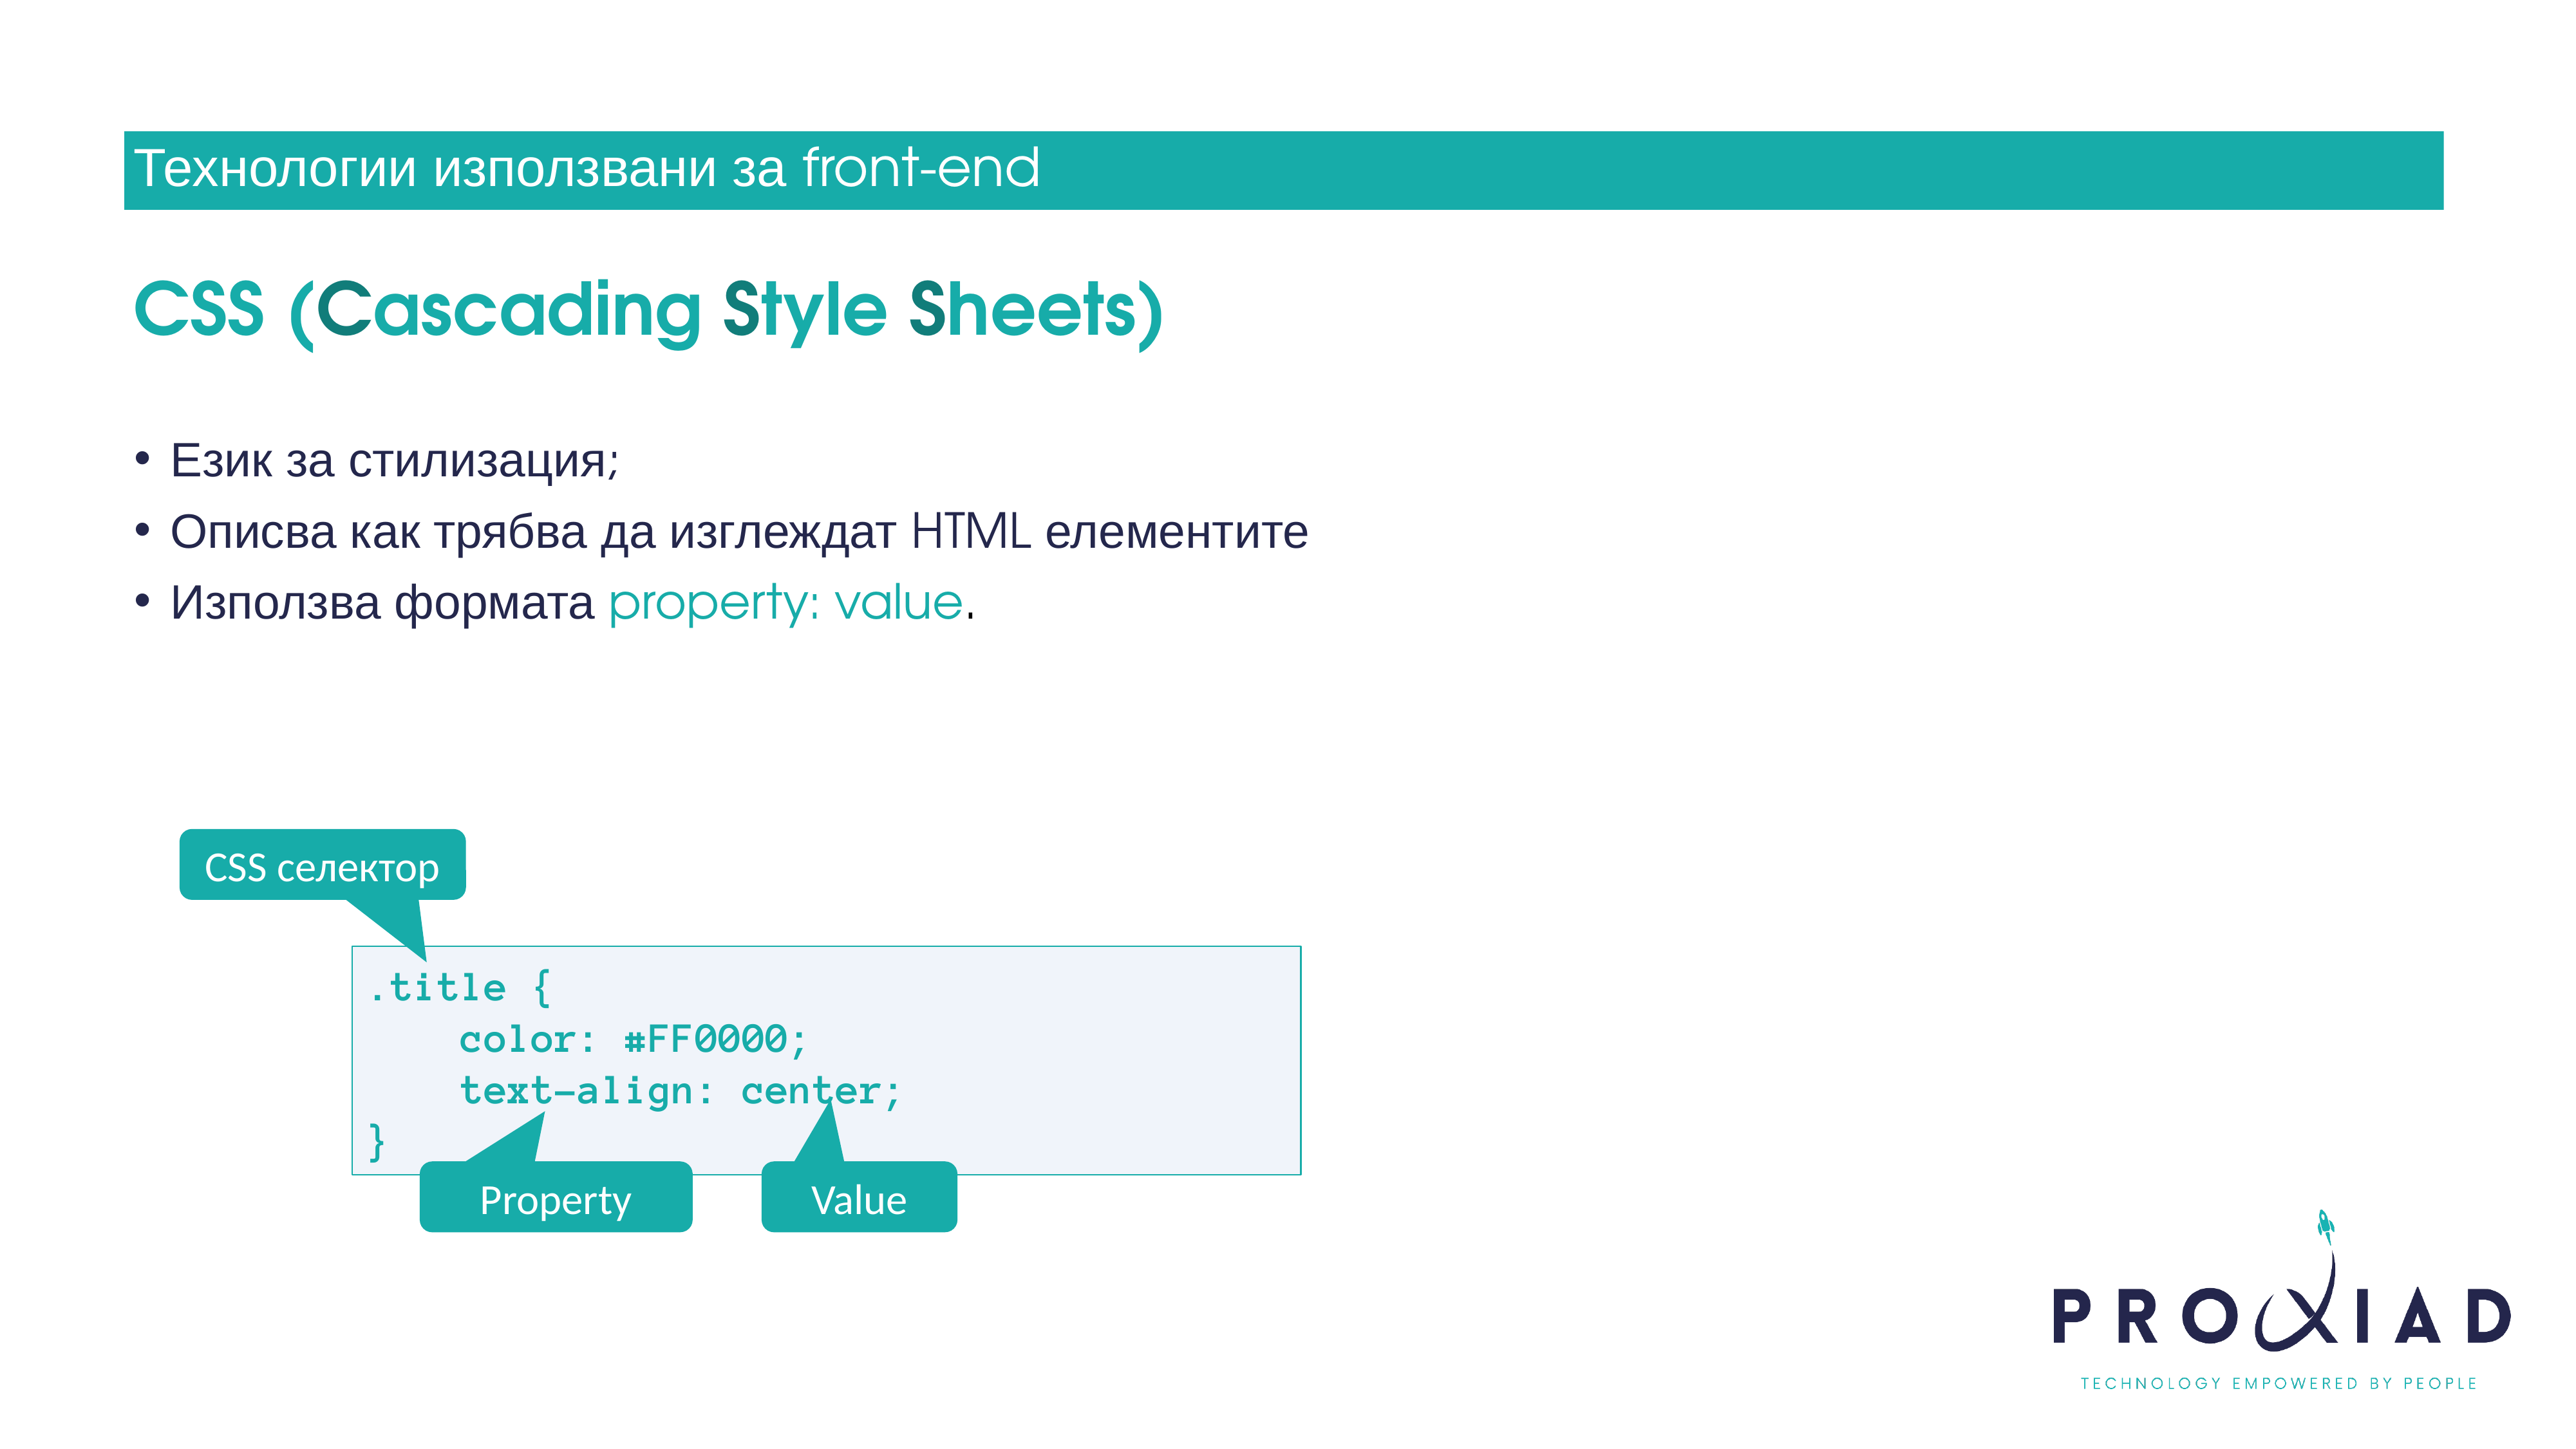

Технологии използвани за front-end
CSS (Cascading Style Sheets)
Език за стилизация;
Описва как трябва да изглеждат HTML елементите
Използва формата property: value.
CSS селектор
.title {
    color: #FF0000;
    text-align: center;
}

Property
Value